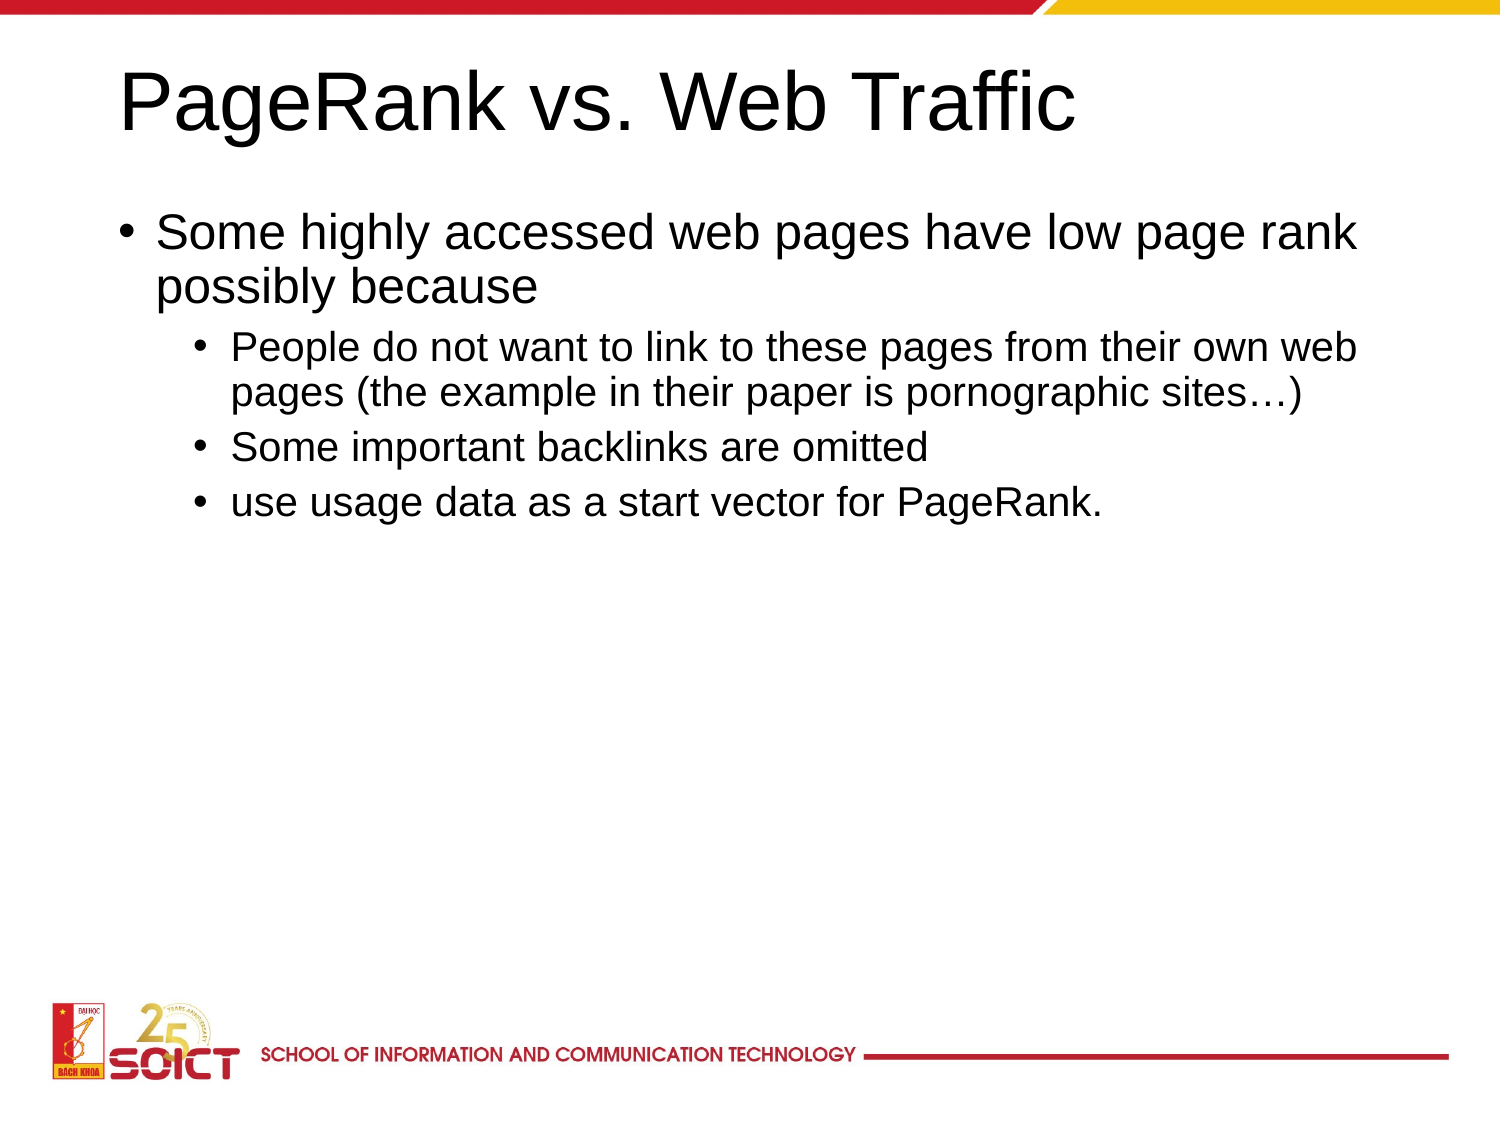

# PageRank vs. Web Traffic
Some highly accessed web pages have low page rank possibly because
People do not want to link to these pages from their own web pages (the example in their paper is pornographic sites…)
Some important backlinks are omitted
use usage data as a start vector for PageRank.